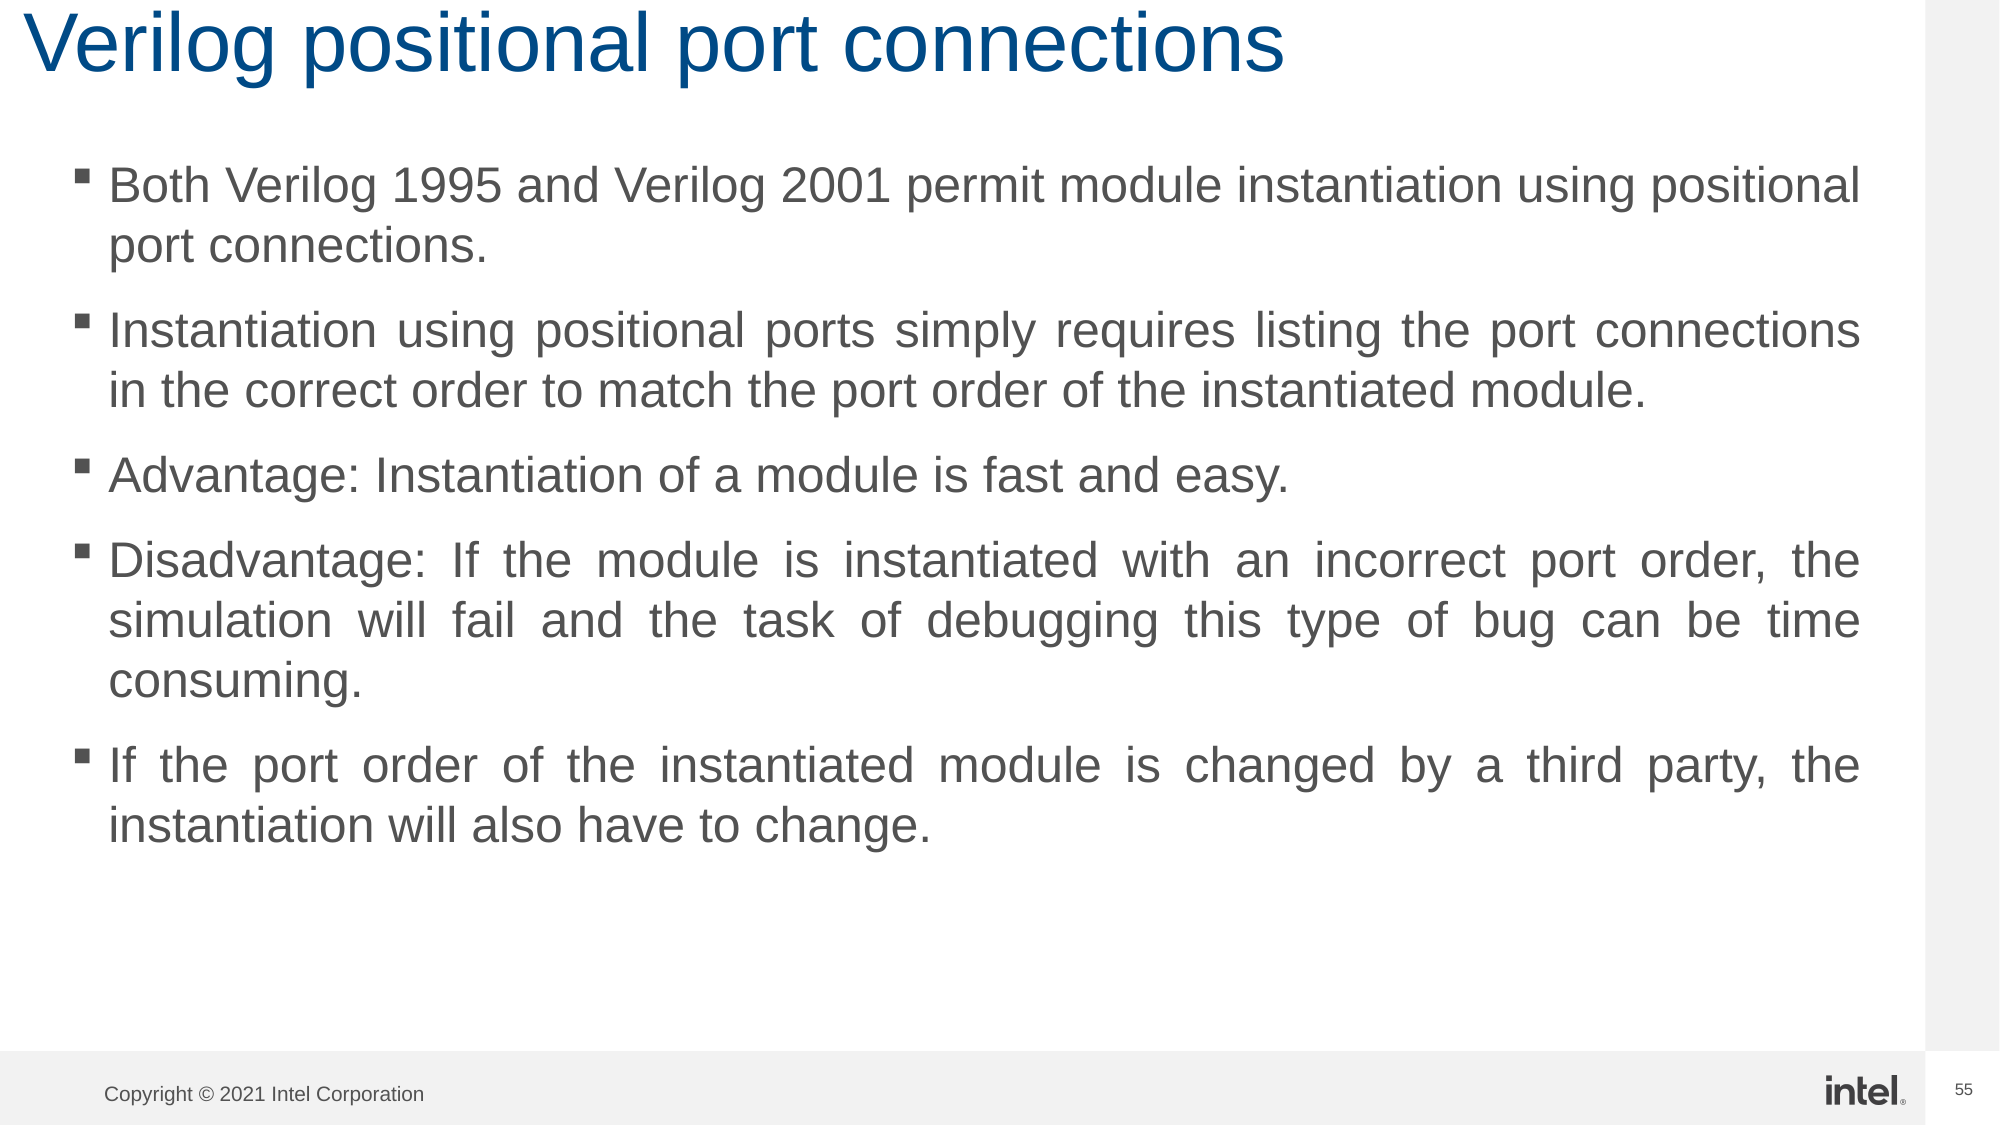

55

# Verilog positional port connections
Both Verilog 1995 and Verilog 2001 permit module instantiation using positional port connections.
Instantiation using positional ports simply requires listing the port connections in the correct order to match the port order of the instantiated module.
Advantage: Instantiation of a module is fast and easy.
Disadvantage: If the module is instantiated with an incorrect port order, the simulation will fail and the task of debugging this type of bug can be time consuming.
If the port order of the instantiated module is changed by a third party, the instantiation will also have to change.